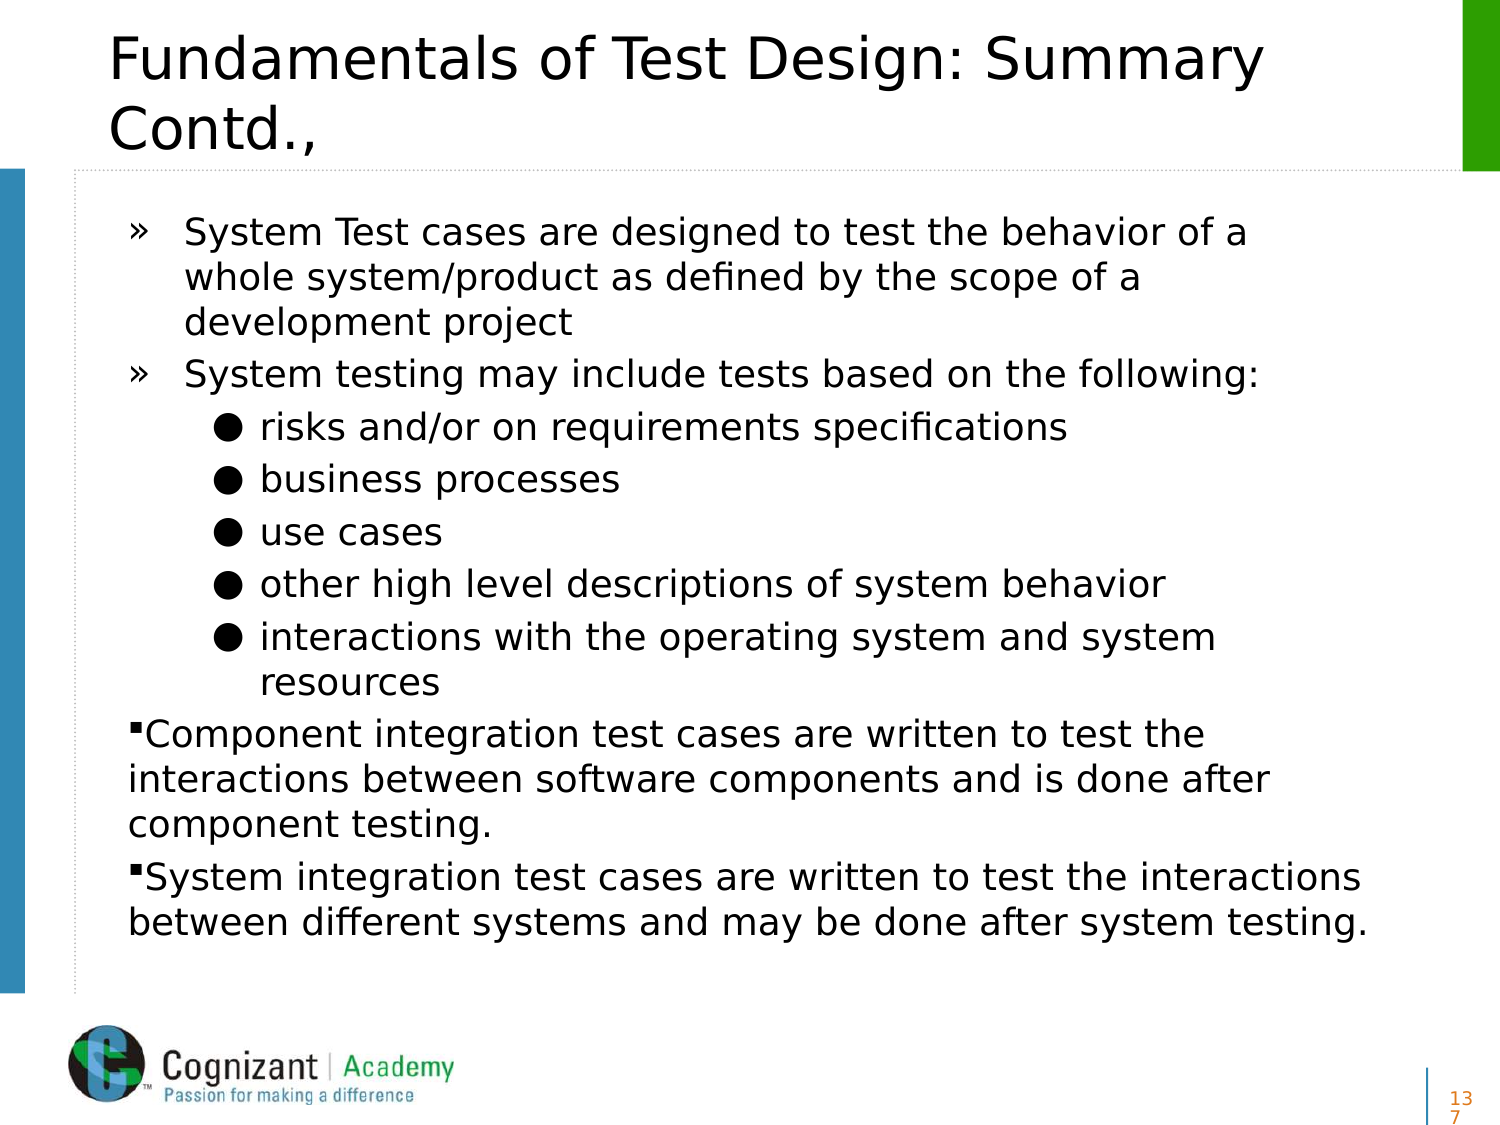

# Fundamentals of Test Design: Summary Contd.,
System Test cases are designed to test the behavior of a whole system/product as defined by the scope of a development project
System testing may include tests based on the following:
risks and/or on requirements specifications
business processes
use cases
other high level descriptions of system behavior
interactions with the operating system and system resources
Component integration test cases are written to test the interactions between software components and is done after component testing.
System integration test cases are written to test the interactions between different systems and may be done after system testing.

137